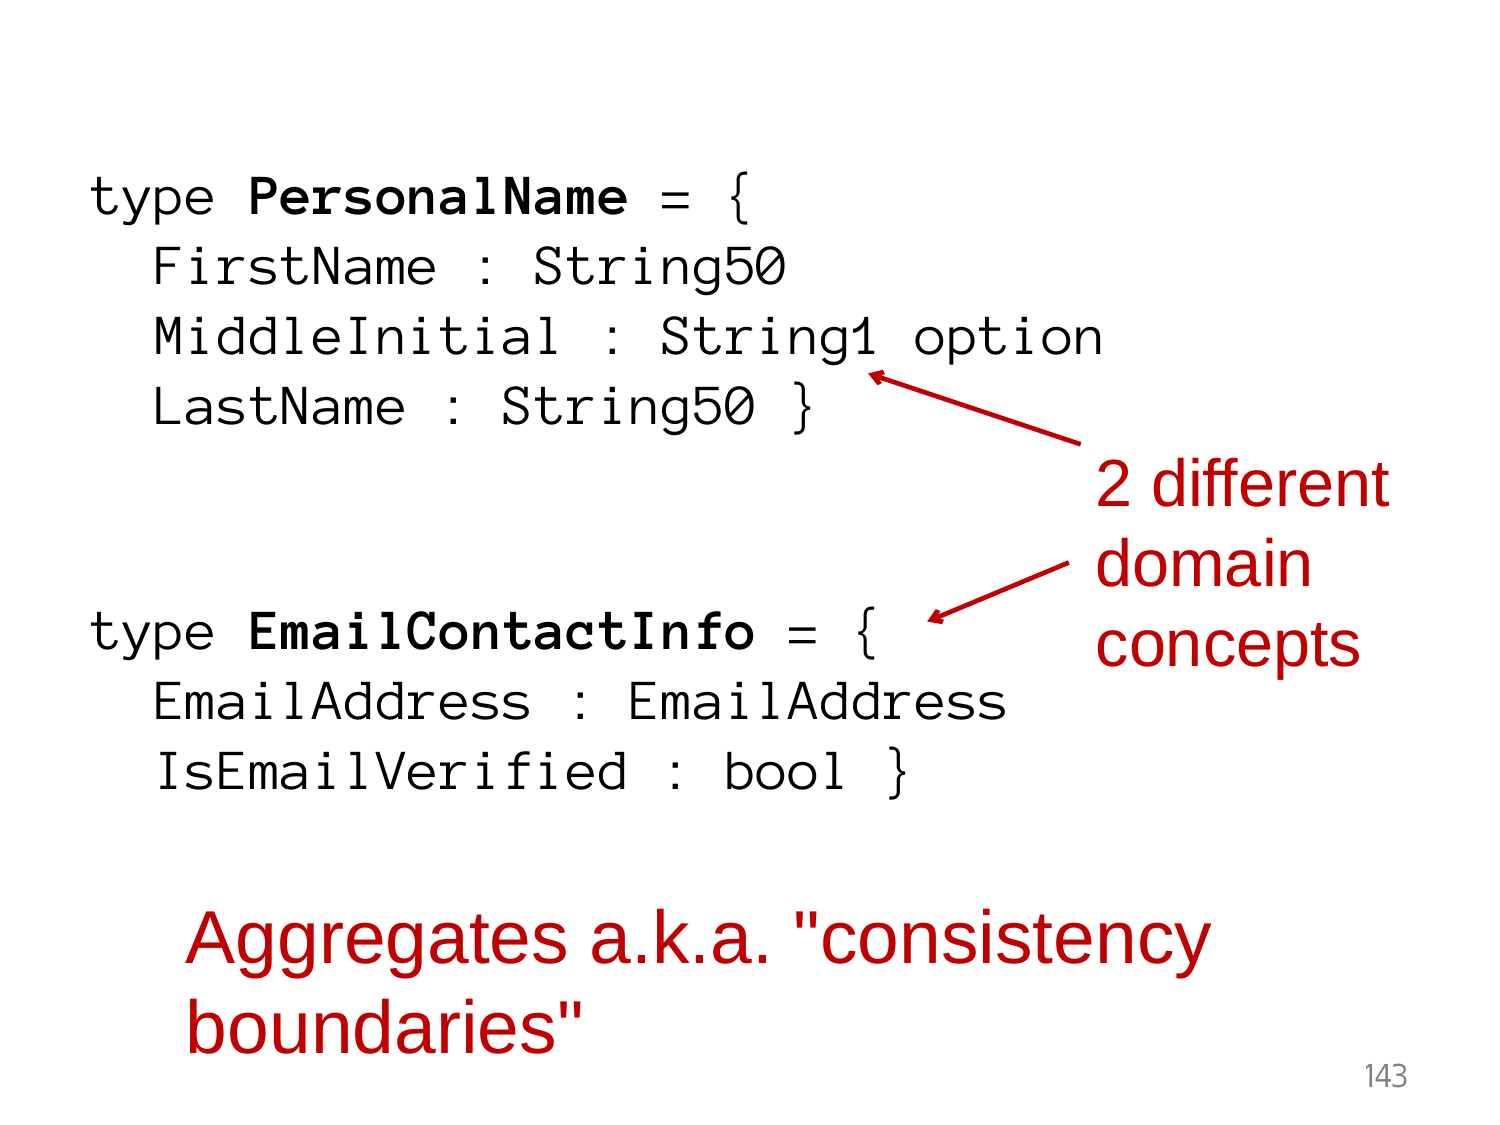

type PersonalName = {
  FirstName : String50
  MiddleInitial : String1 option
  LastName : String50 }
2 different
domain concepts
type EmailContactInfo = {
  EmailAddress : EmailAddress
  IsEmailVerified : bool }
Aggregates a.k.a. "consistency boundaries"